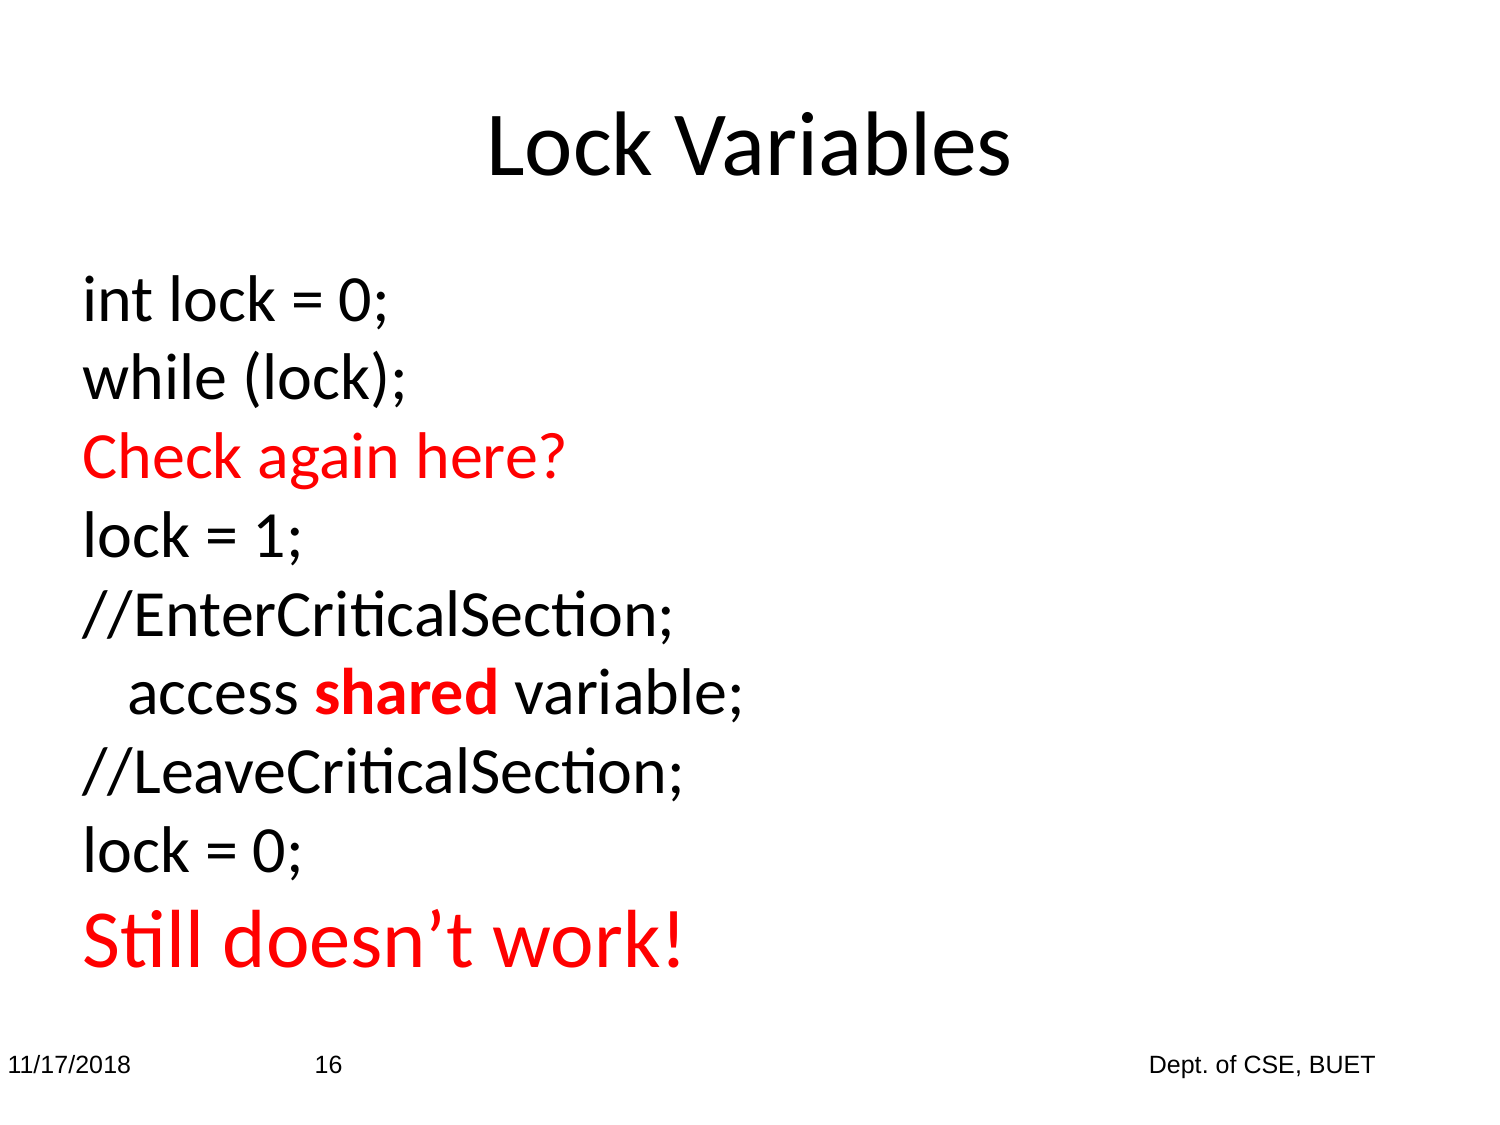

# Lock Variables
int lock = 0;
while (lock);
Check again here?
lock = 1;
//EnterCriticalSection;
   access shared variable;
//LeaveCriticalSection;
lock = 0;
Still doesn’t work!
11/17/2018
16
Dept. of CSE, BUET